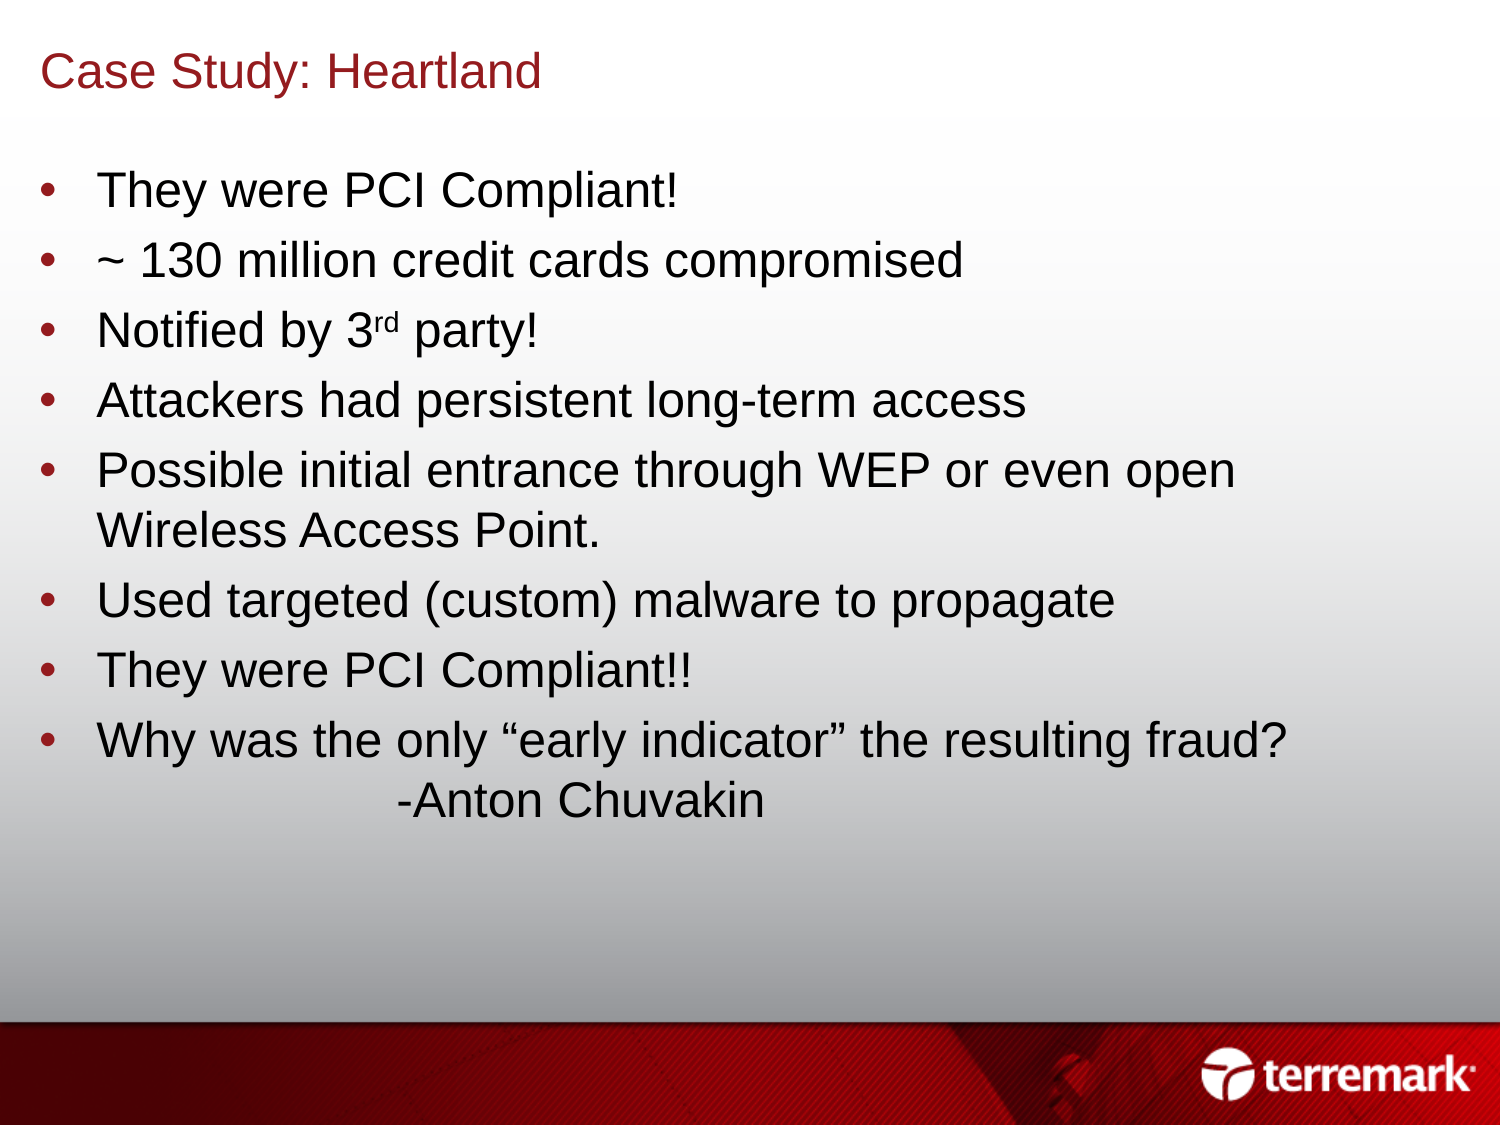

# Case Study: Heartland
They were PCI Compliant!
~ 130 million credit cards compromised
Notified by 3rd party!
Attackers had persistent long-term access
Possible initial entrance through WEP or even open Wireless Access Point.
Used targeted (custom) malware to propagate
They were PCI Compliant!!
Why was the only “early indicator” the resulting fraud? 		-Anton Chuvakin